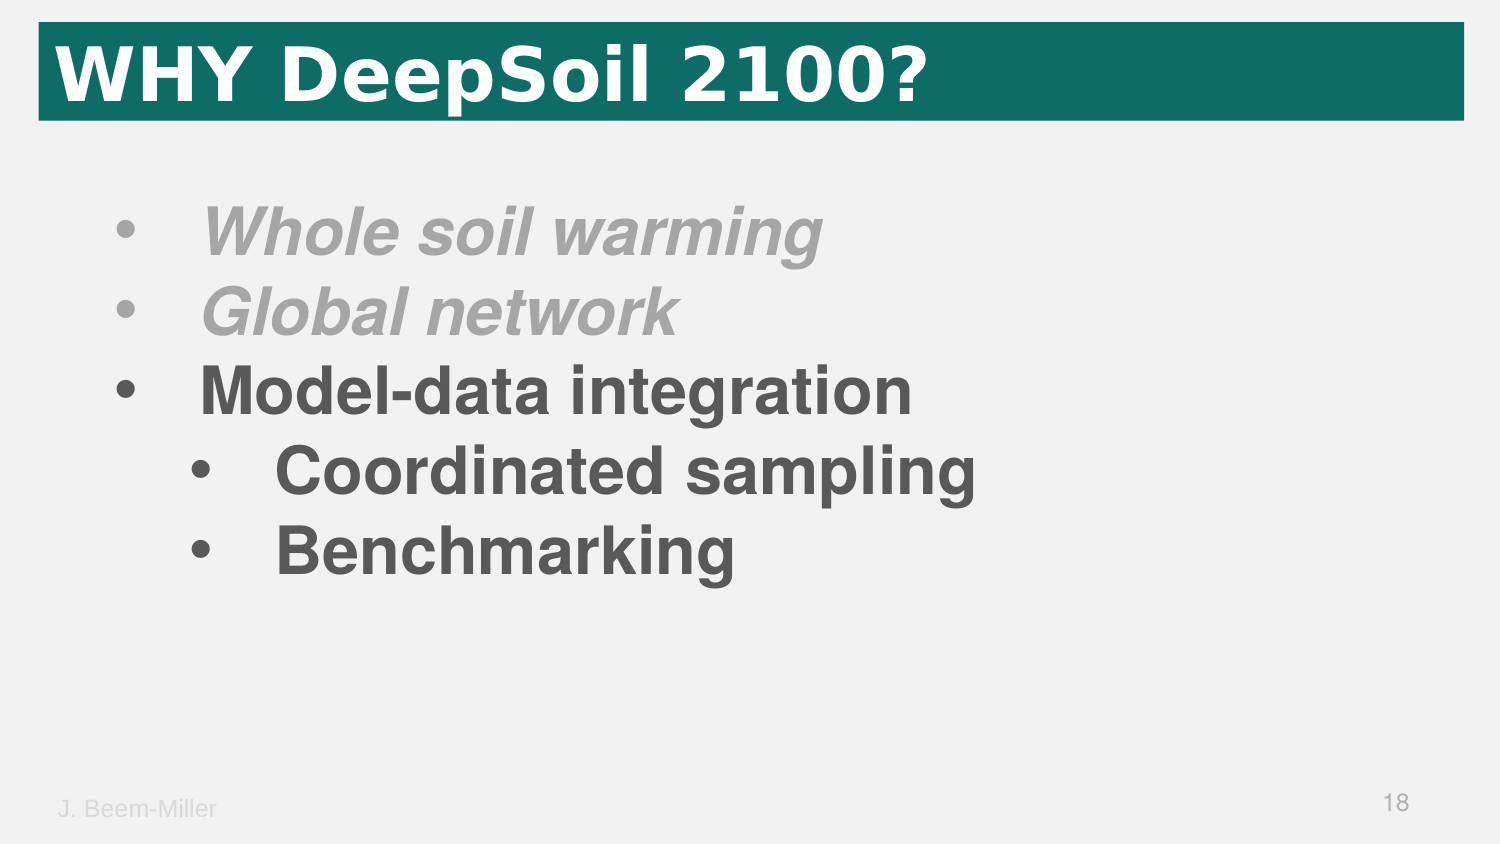

WHY DeepSoil 2100?
Whole soil warming
Global network
Model-data integration
Coordinated sampling
Benchmarking
18
J. Beem-Miller